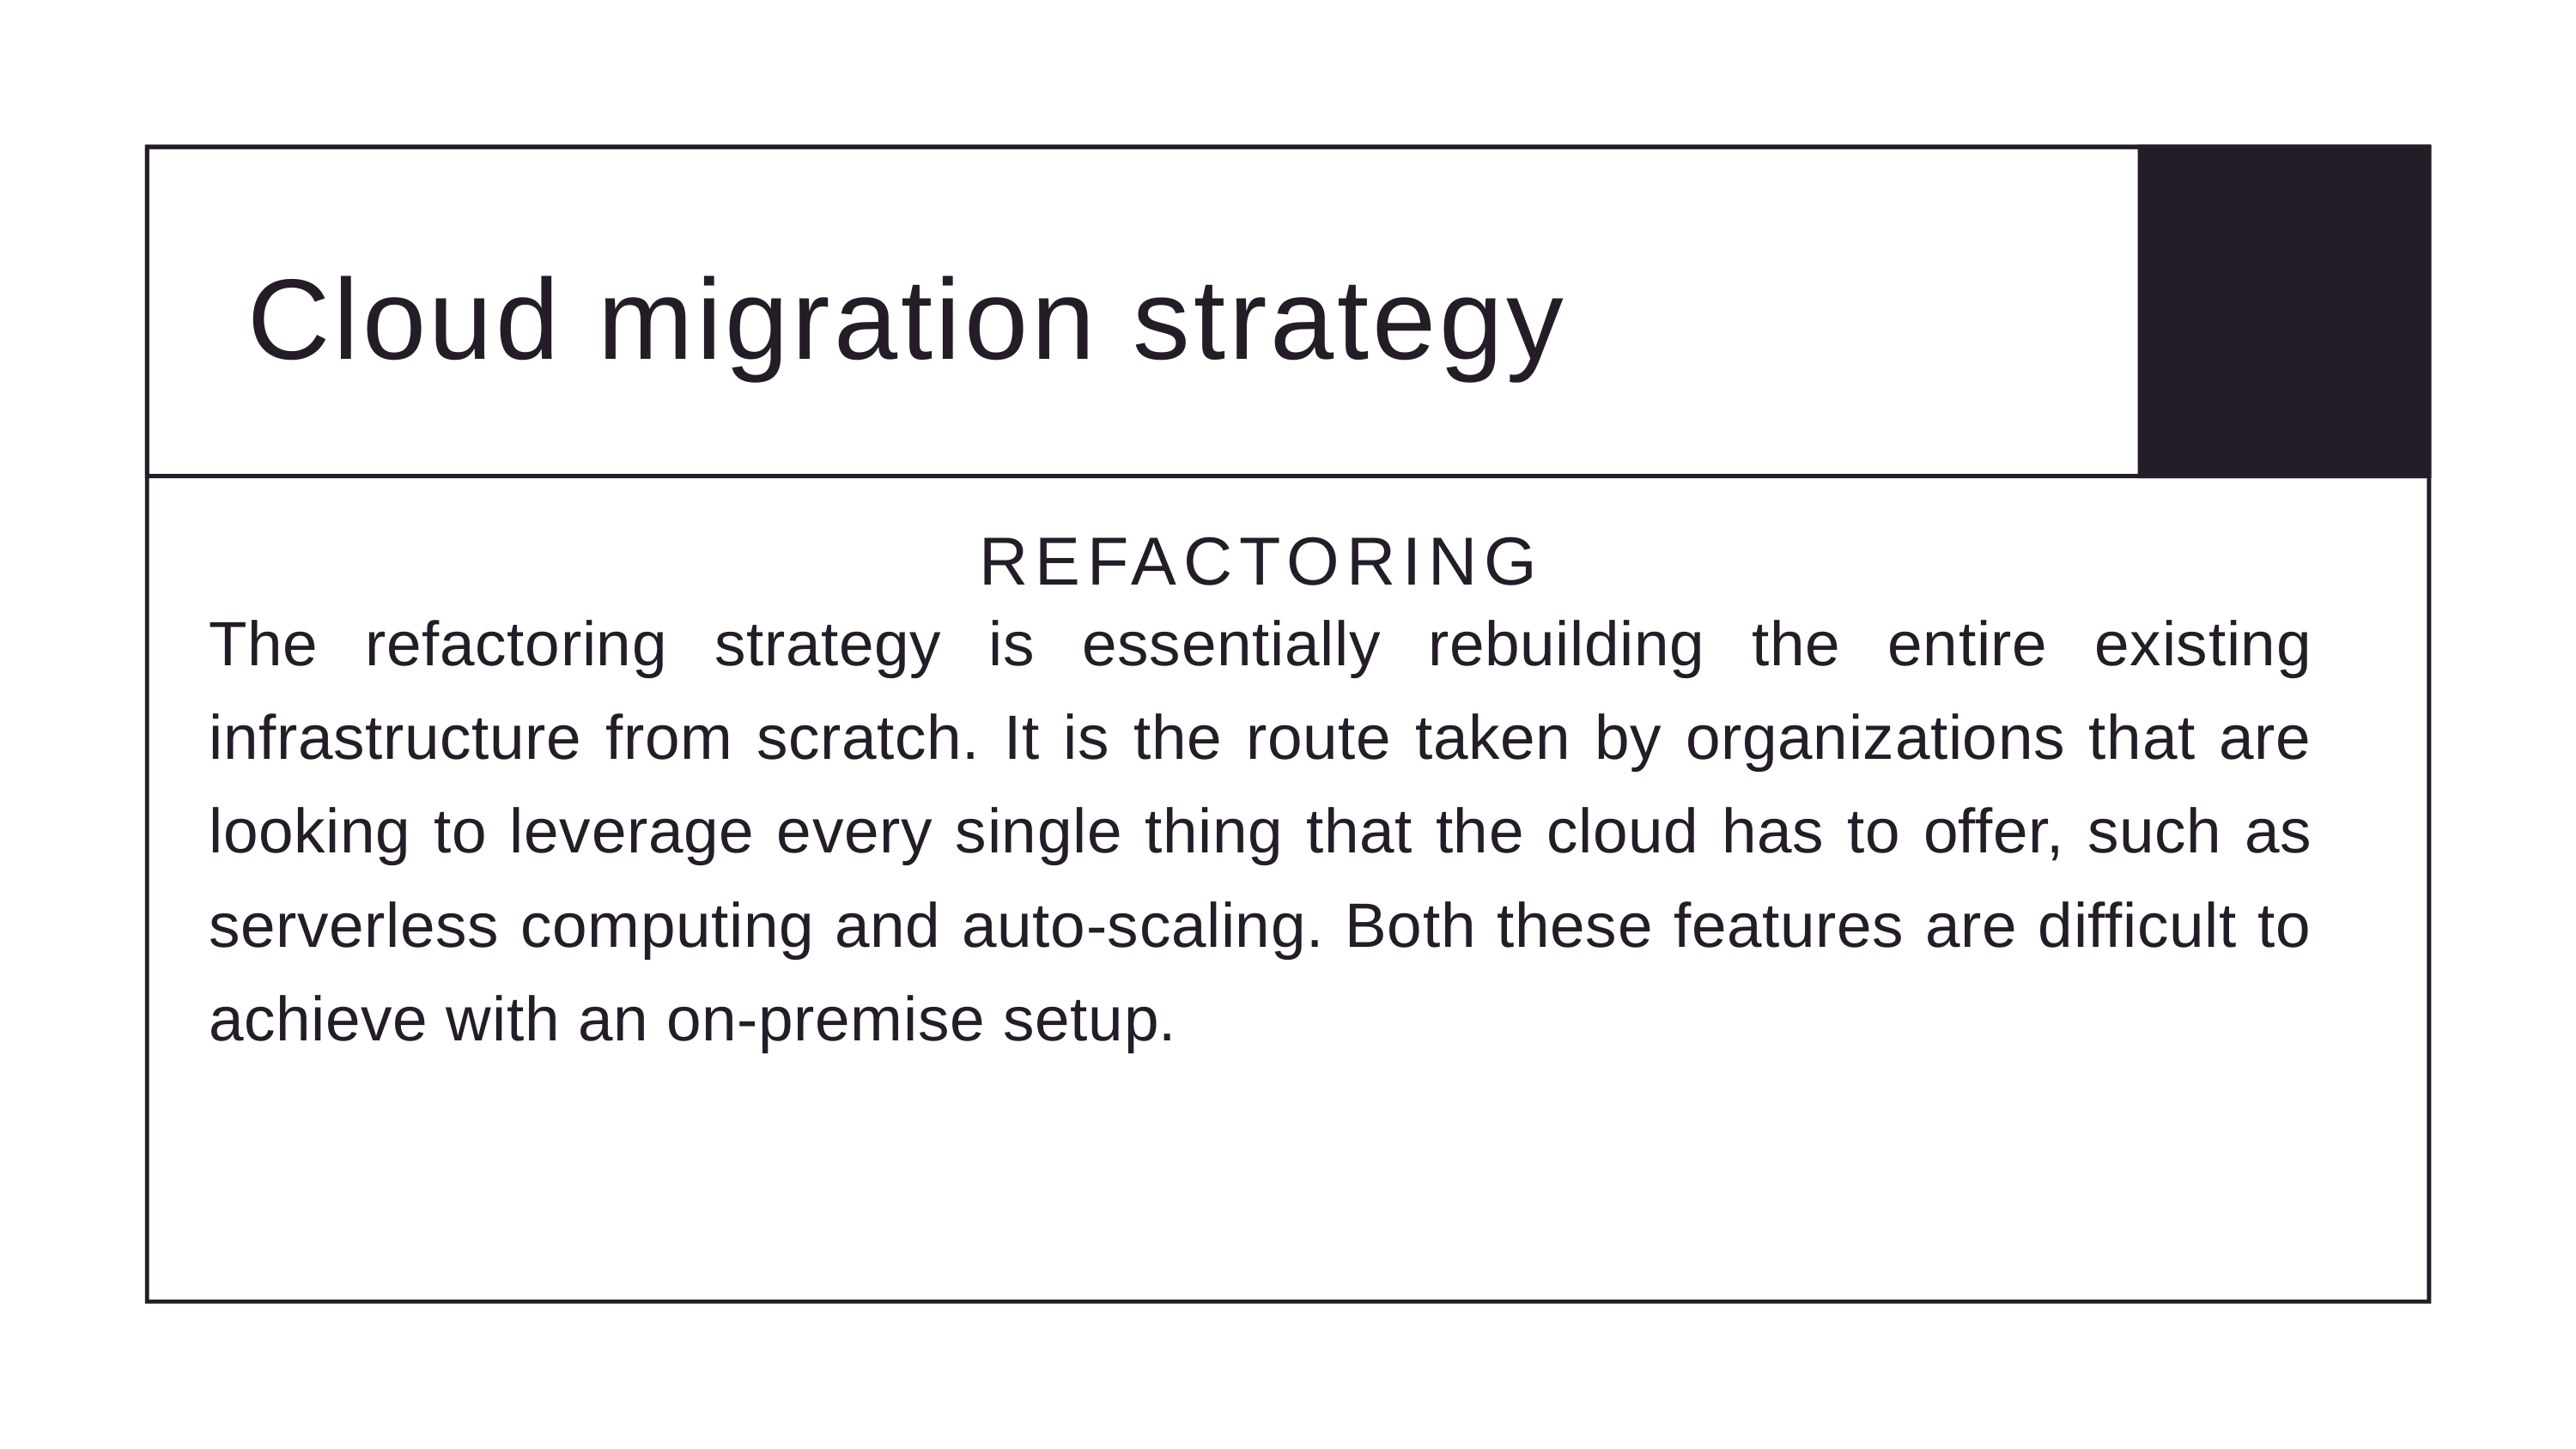

Cloud migration strategy
REFACTORING
The refactoring strategy is essentially rebuilding the entire existing infrastructure from scratch. It is the route taken by organizations that are looking to leverage every single thing that the cloud has to offer, such as serverless computing and auto-scaling. Both these features are difficult to achieve with an on-premise setup.